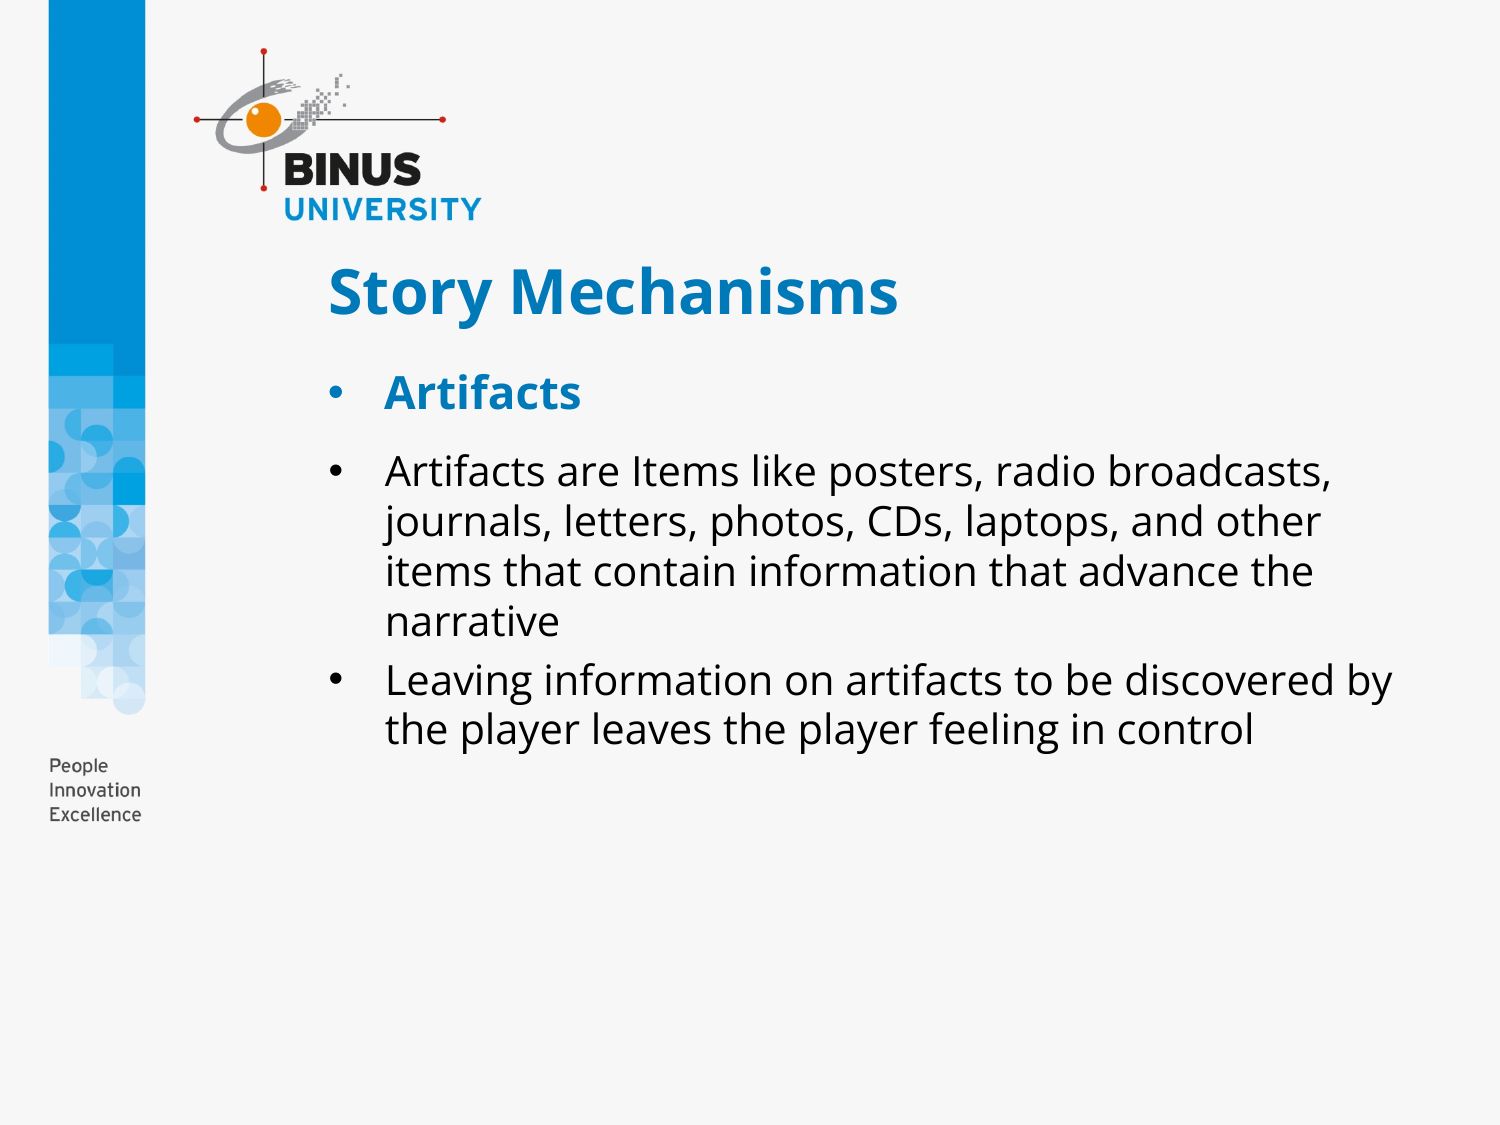

# Story Mechanisms
Artifacts
Artifacts are Items like posters, radio broadcasts, journals, letters, photos, CDs, laptops, and other items that contain information that advance the narrative
Leaving information on artifacts to be discovered by the player leaves the player feeling in control